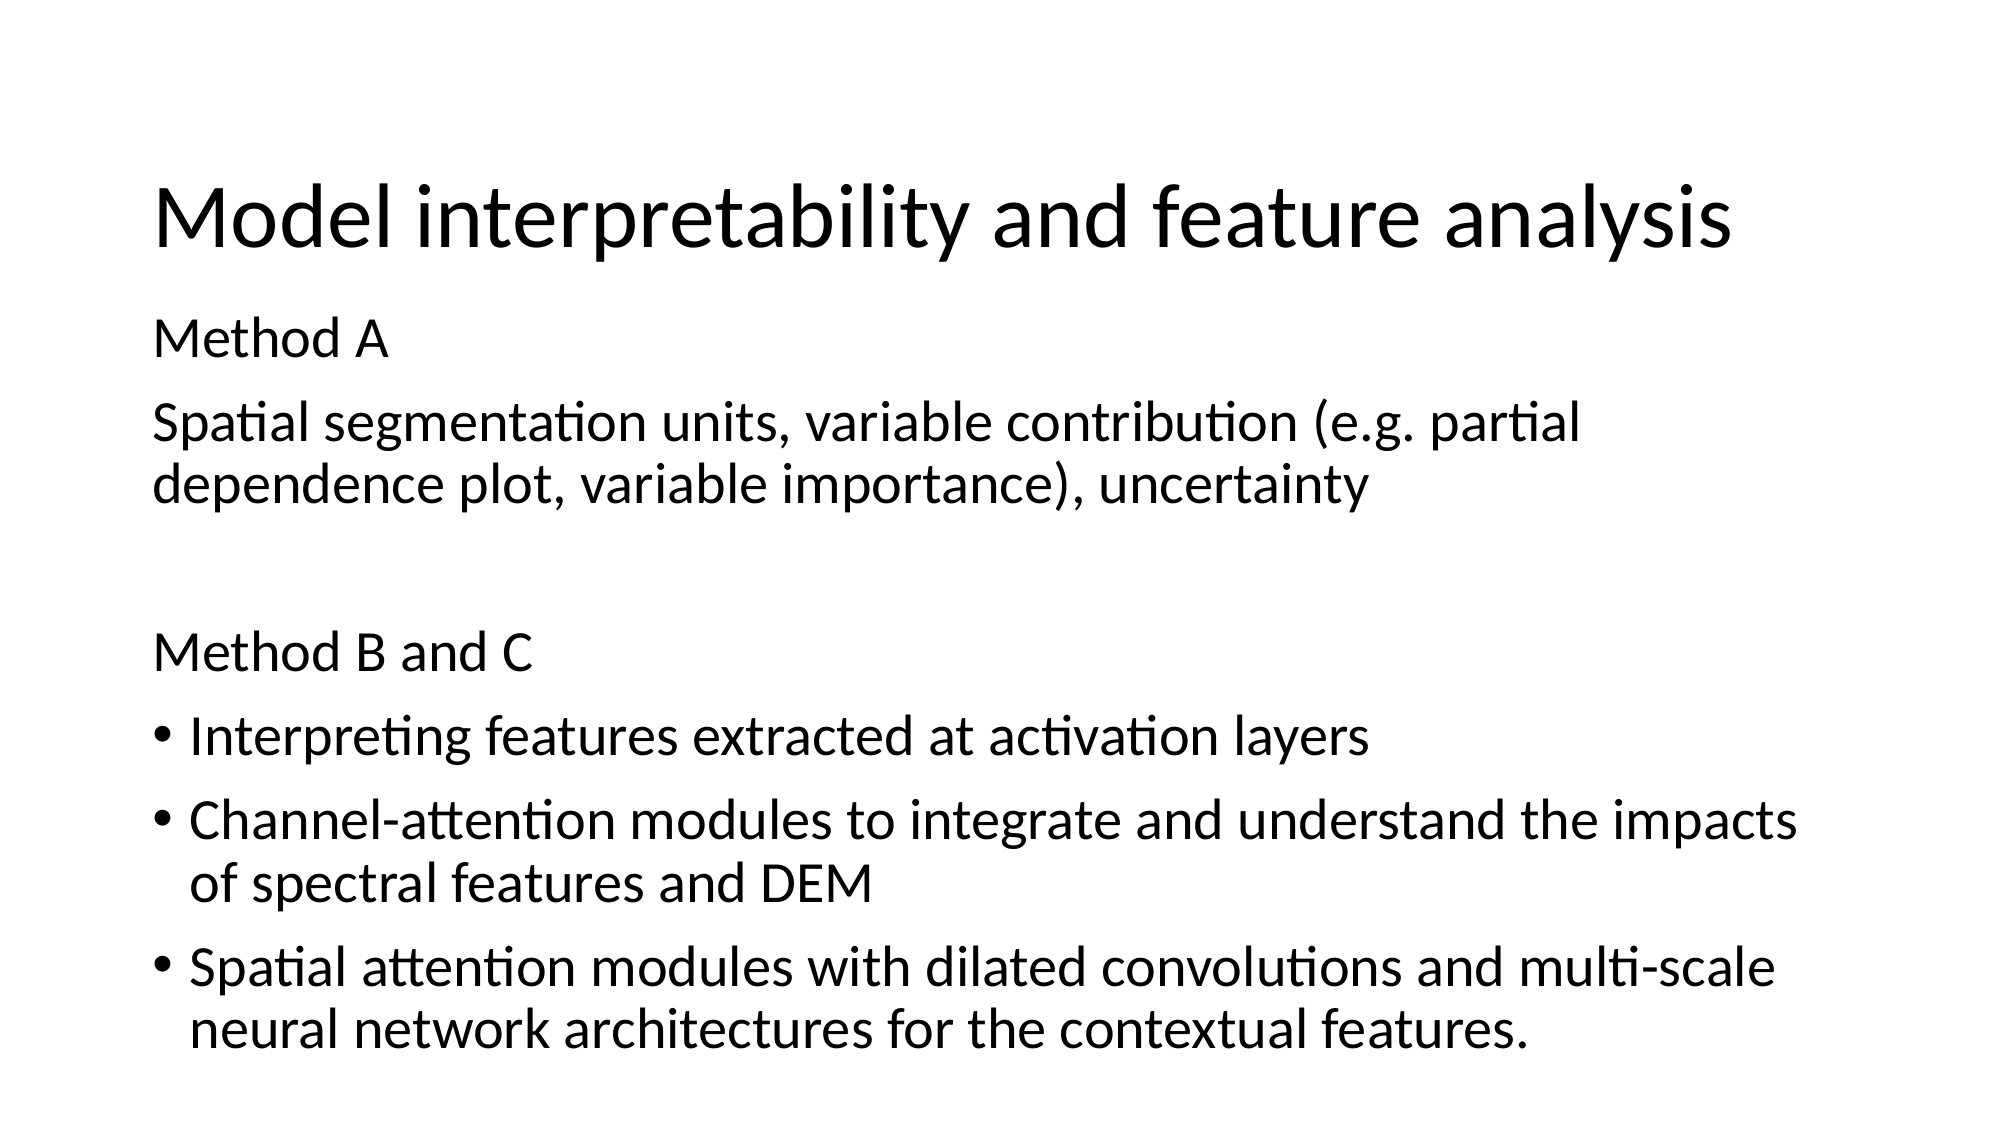

# Model interpretability and feature analysis
Method A
Spatial segmentation units, variable contribution (e.g. partial dependence plot, variable importance), uncertainty

Method B and C
Interpreting features extracted at activation layers
Channel-attention modules to integrate and understand the impacts of spectral features and DEM
Spatial attention modules with dilated convolutions and multi-scale neural network architectures for the contextual features.